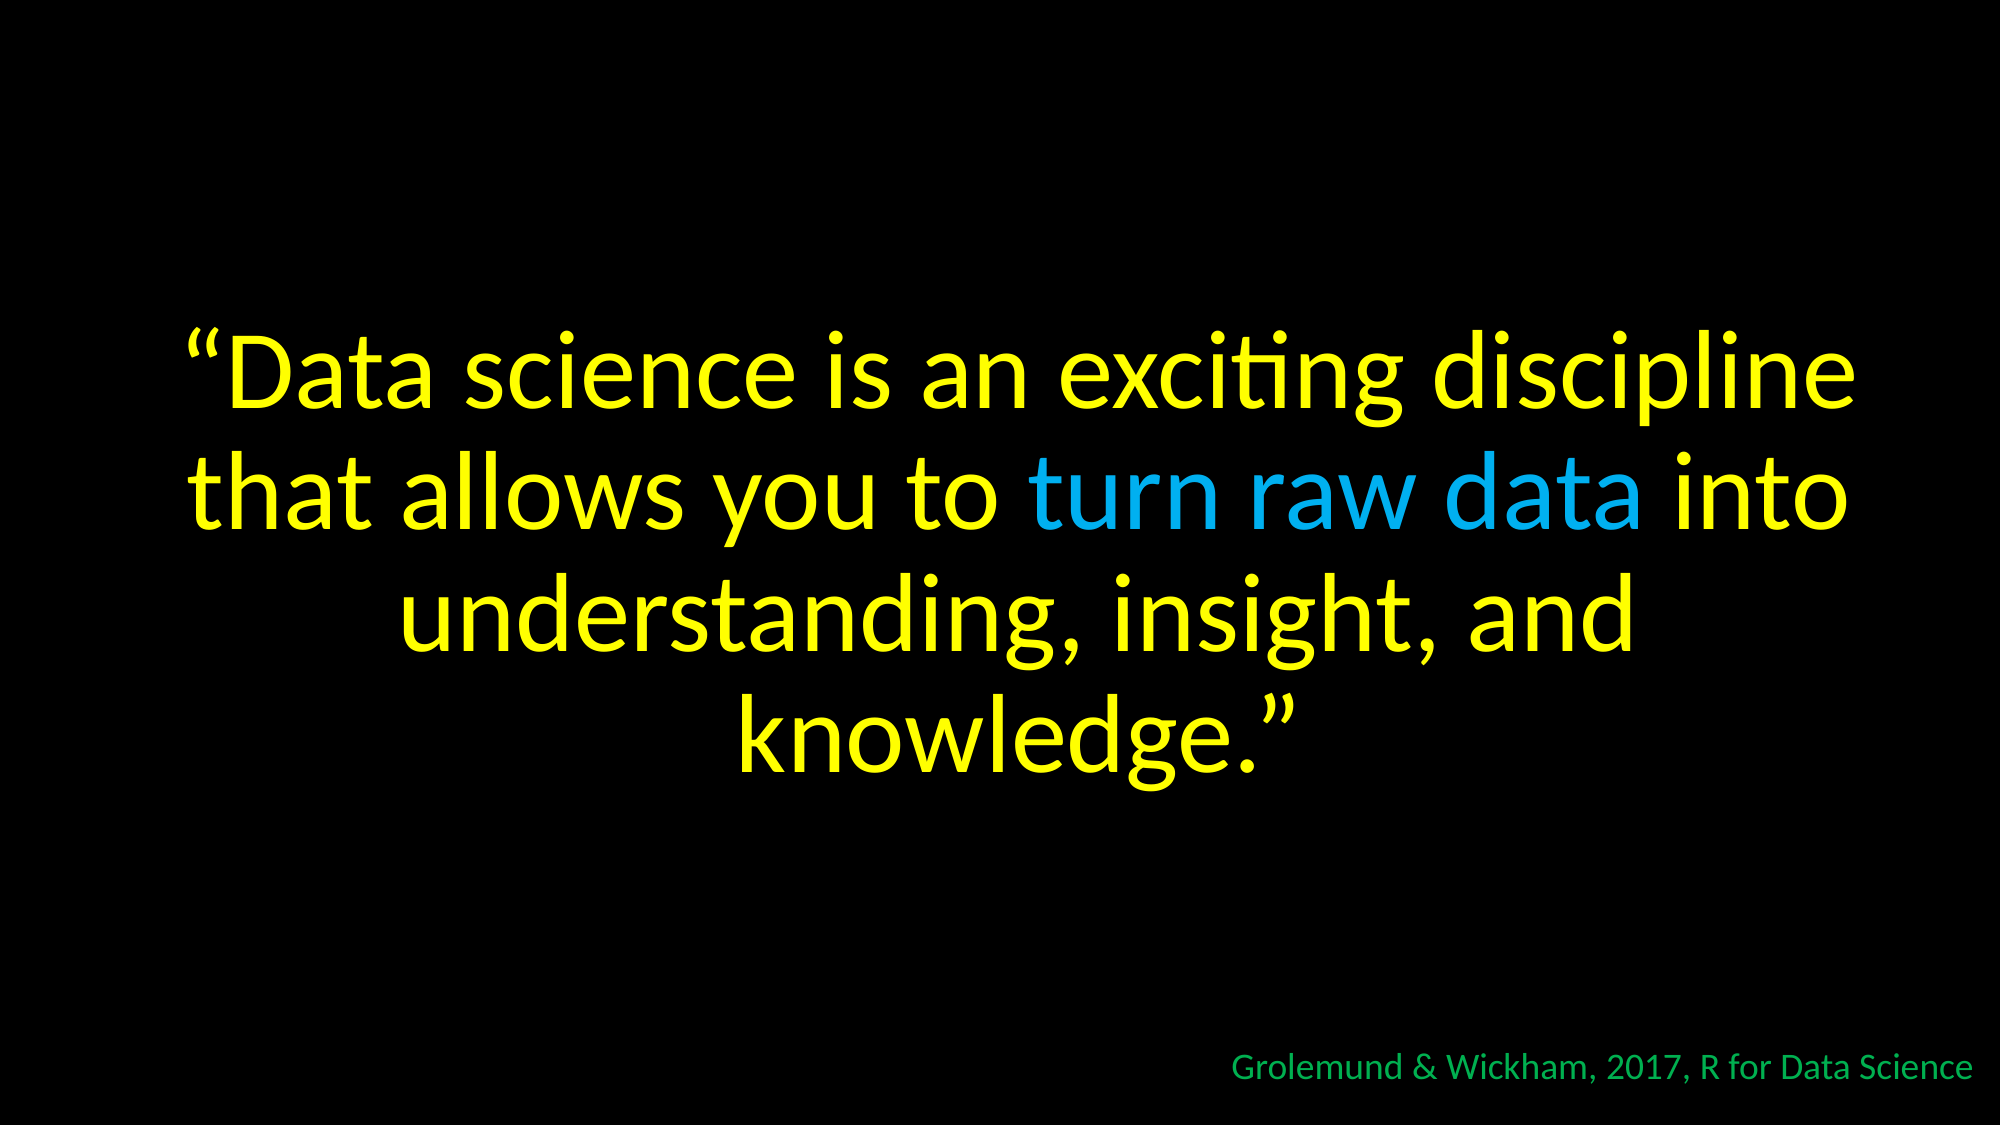

“Data science is an exciting discipline that allows you to turn raw data into understanding, insight, and knowledge.”
Grolemund & Wickham, 2017, R for Data Science